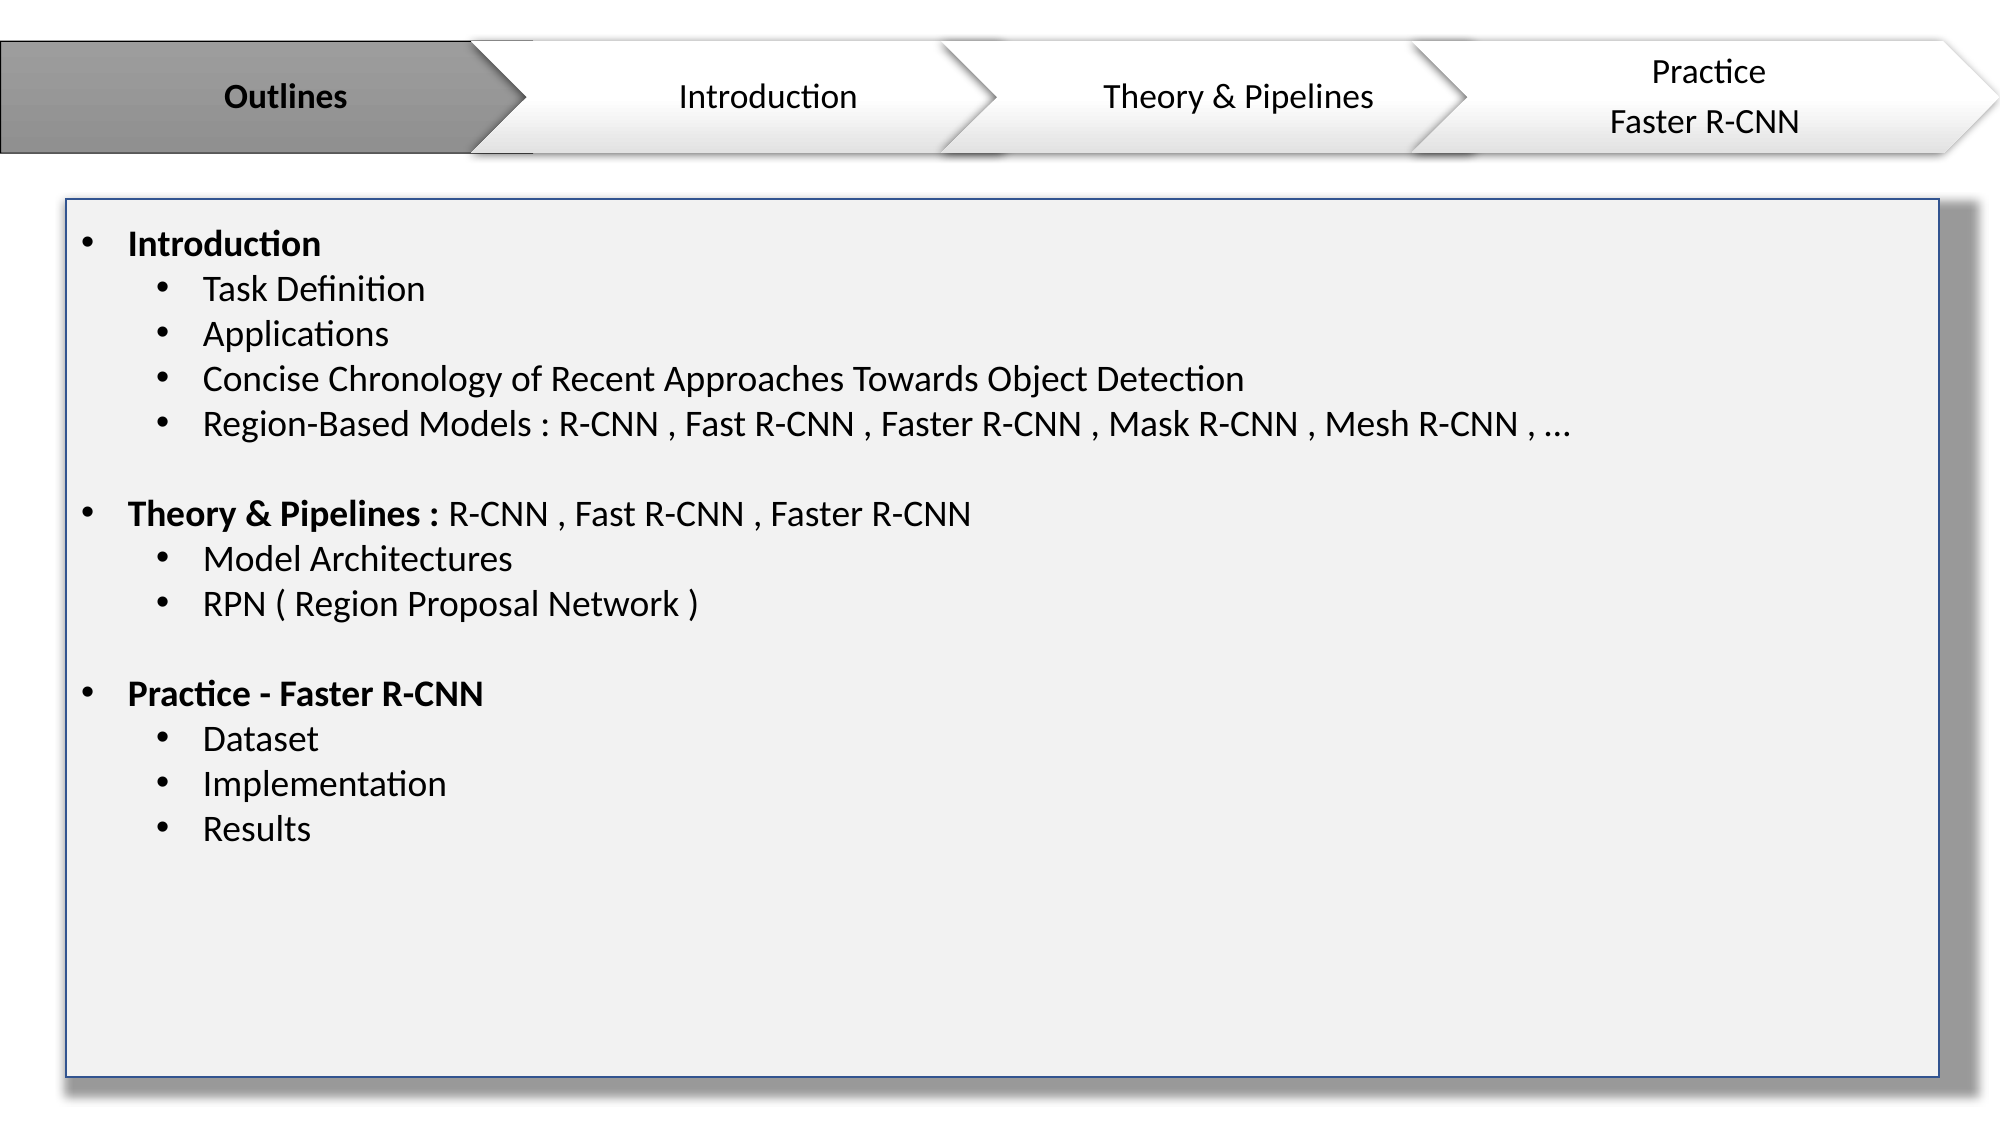

Outlines
Introduction
Theory & Pipelines
Practice
Faster R-CNN
Introduction
Task Definition
Applications
Concise Chronology of Recent Approaches Towards Object Detection
Region-Based Models : R-CNN , Fast R-CNN , Faster R-CNN , Mask R-CNN , Mesh R-CNN , …

Theory & Pipelines : R-CNN , Fast R-CNN , Faster R-CNN
Model Architectures
RPN ( Region Proposal Network )

Practice - Faster R-CNN
Dataset
Implementation
Results